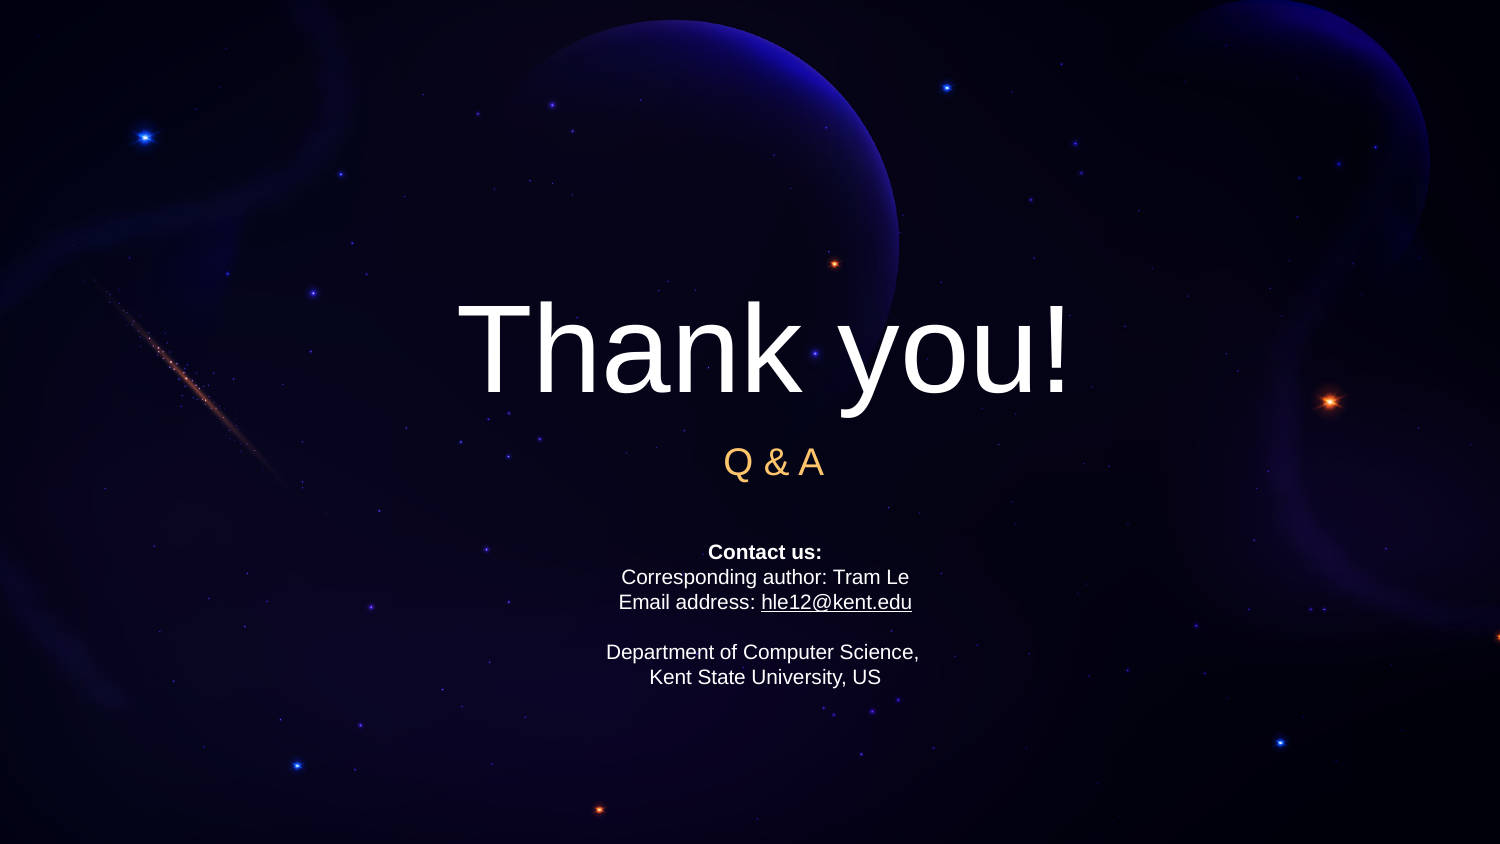

# Thank you!
Q & A
Contact us:
Corresponding author: Tram Le
Email address: hle12@kent.edu

Department of Computer Science,
Kent State University, US